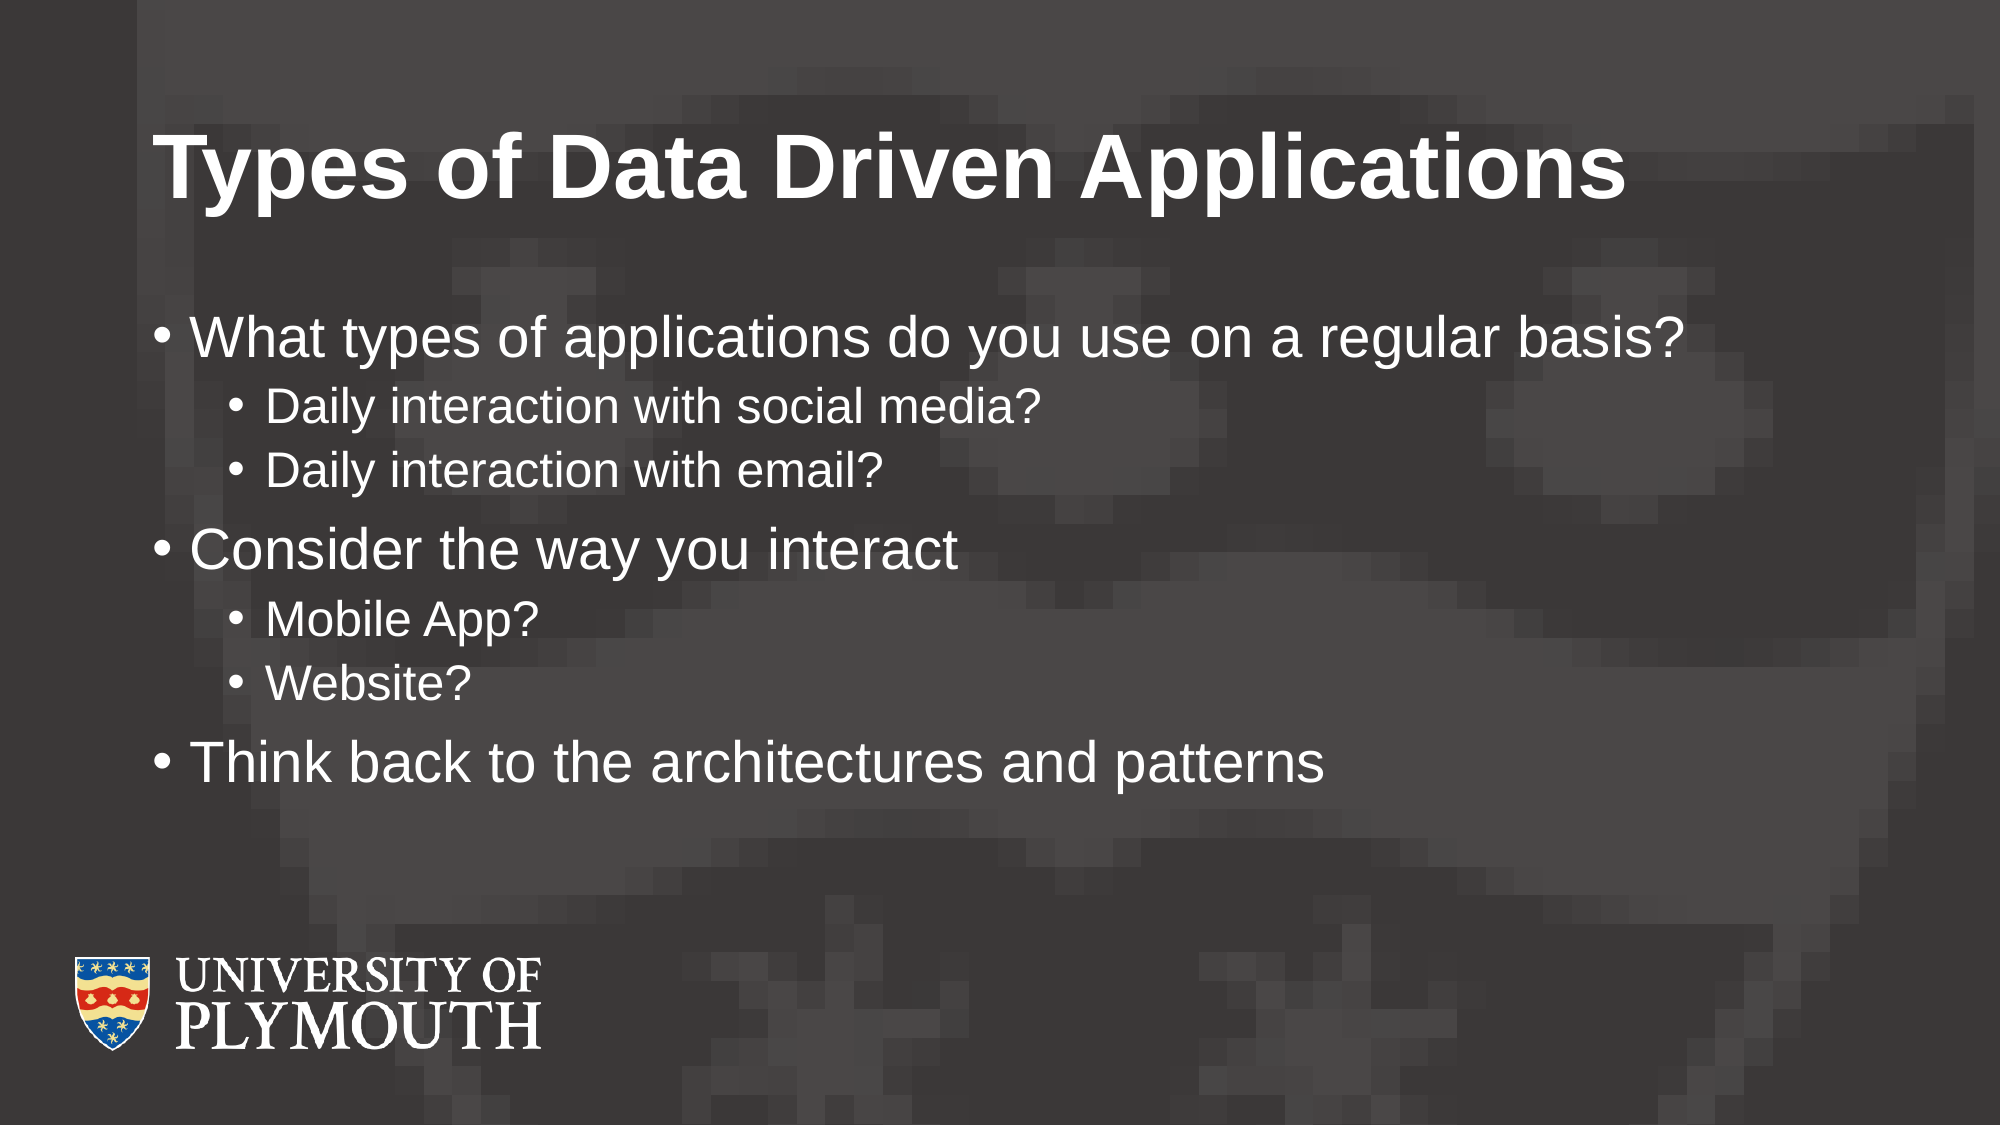

# Types of Data Driven Applications
What types of applications do you use on a regular basis?
Daily interaction with social media?
Daily interaction with email?
Consider the way you interact
Mobile App?
Website?
Think back to the architectures and patterns